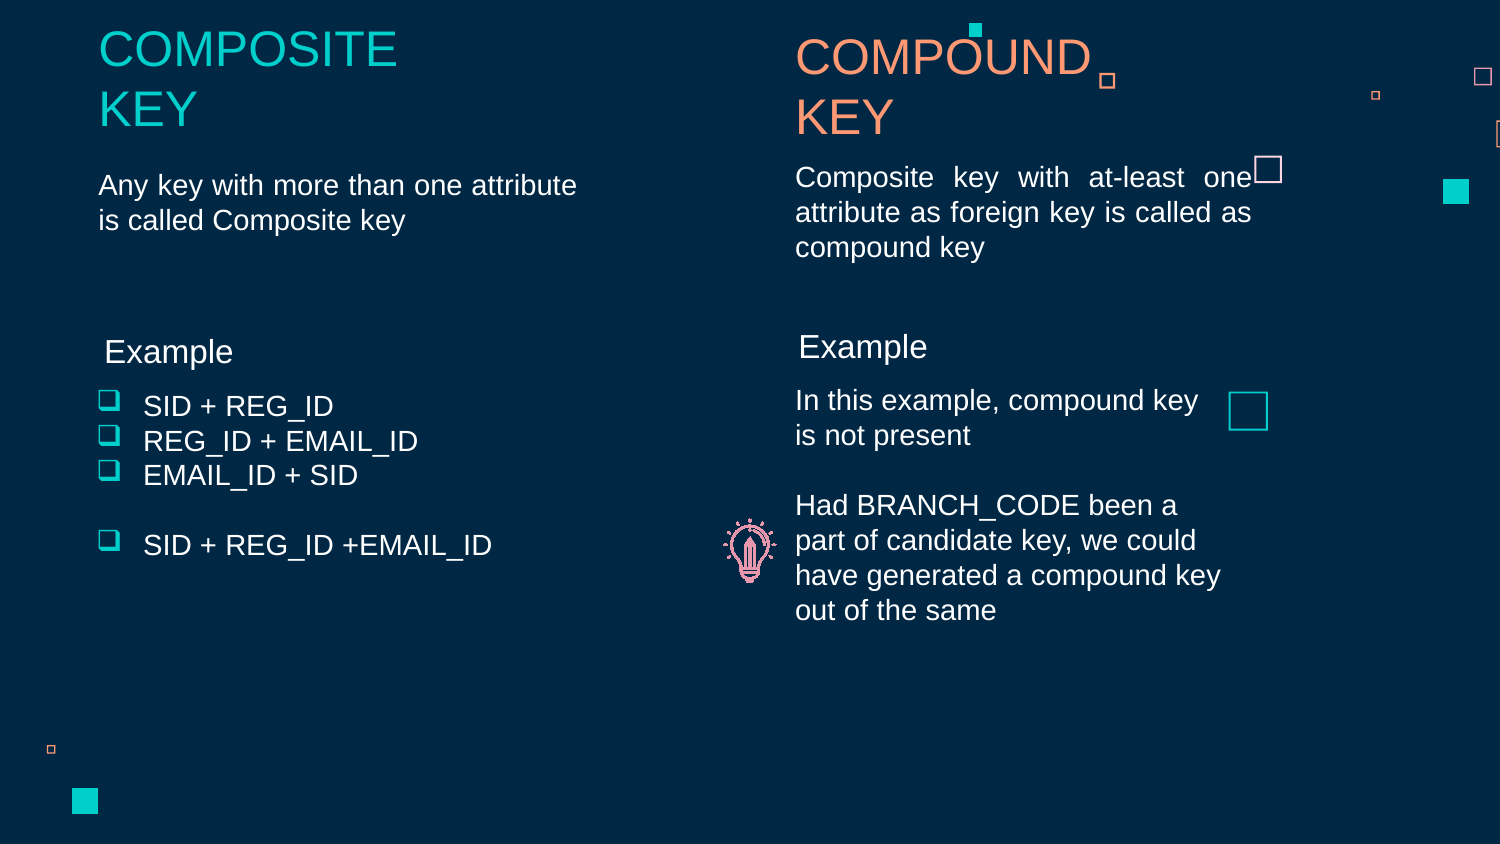

# COMPOSITE KEY
COMPOUND KEY
Composite key with at-least one attribute as foreign key is called as compound key
Any key with more than one attribute is called Composite key

Example
Example
In this example, compound key is not present

Had BRANCH_CODE been a part of candidate key, we could have generated a compound key out of the same
SID + REG_ID
REG_ID + EMAIL_ID
EMAIL_ID + SID

SID + REG_ID +EMAIL_ID